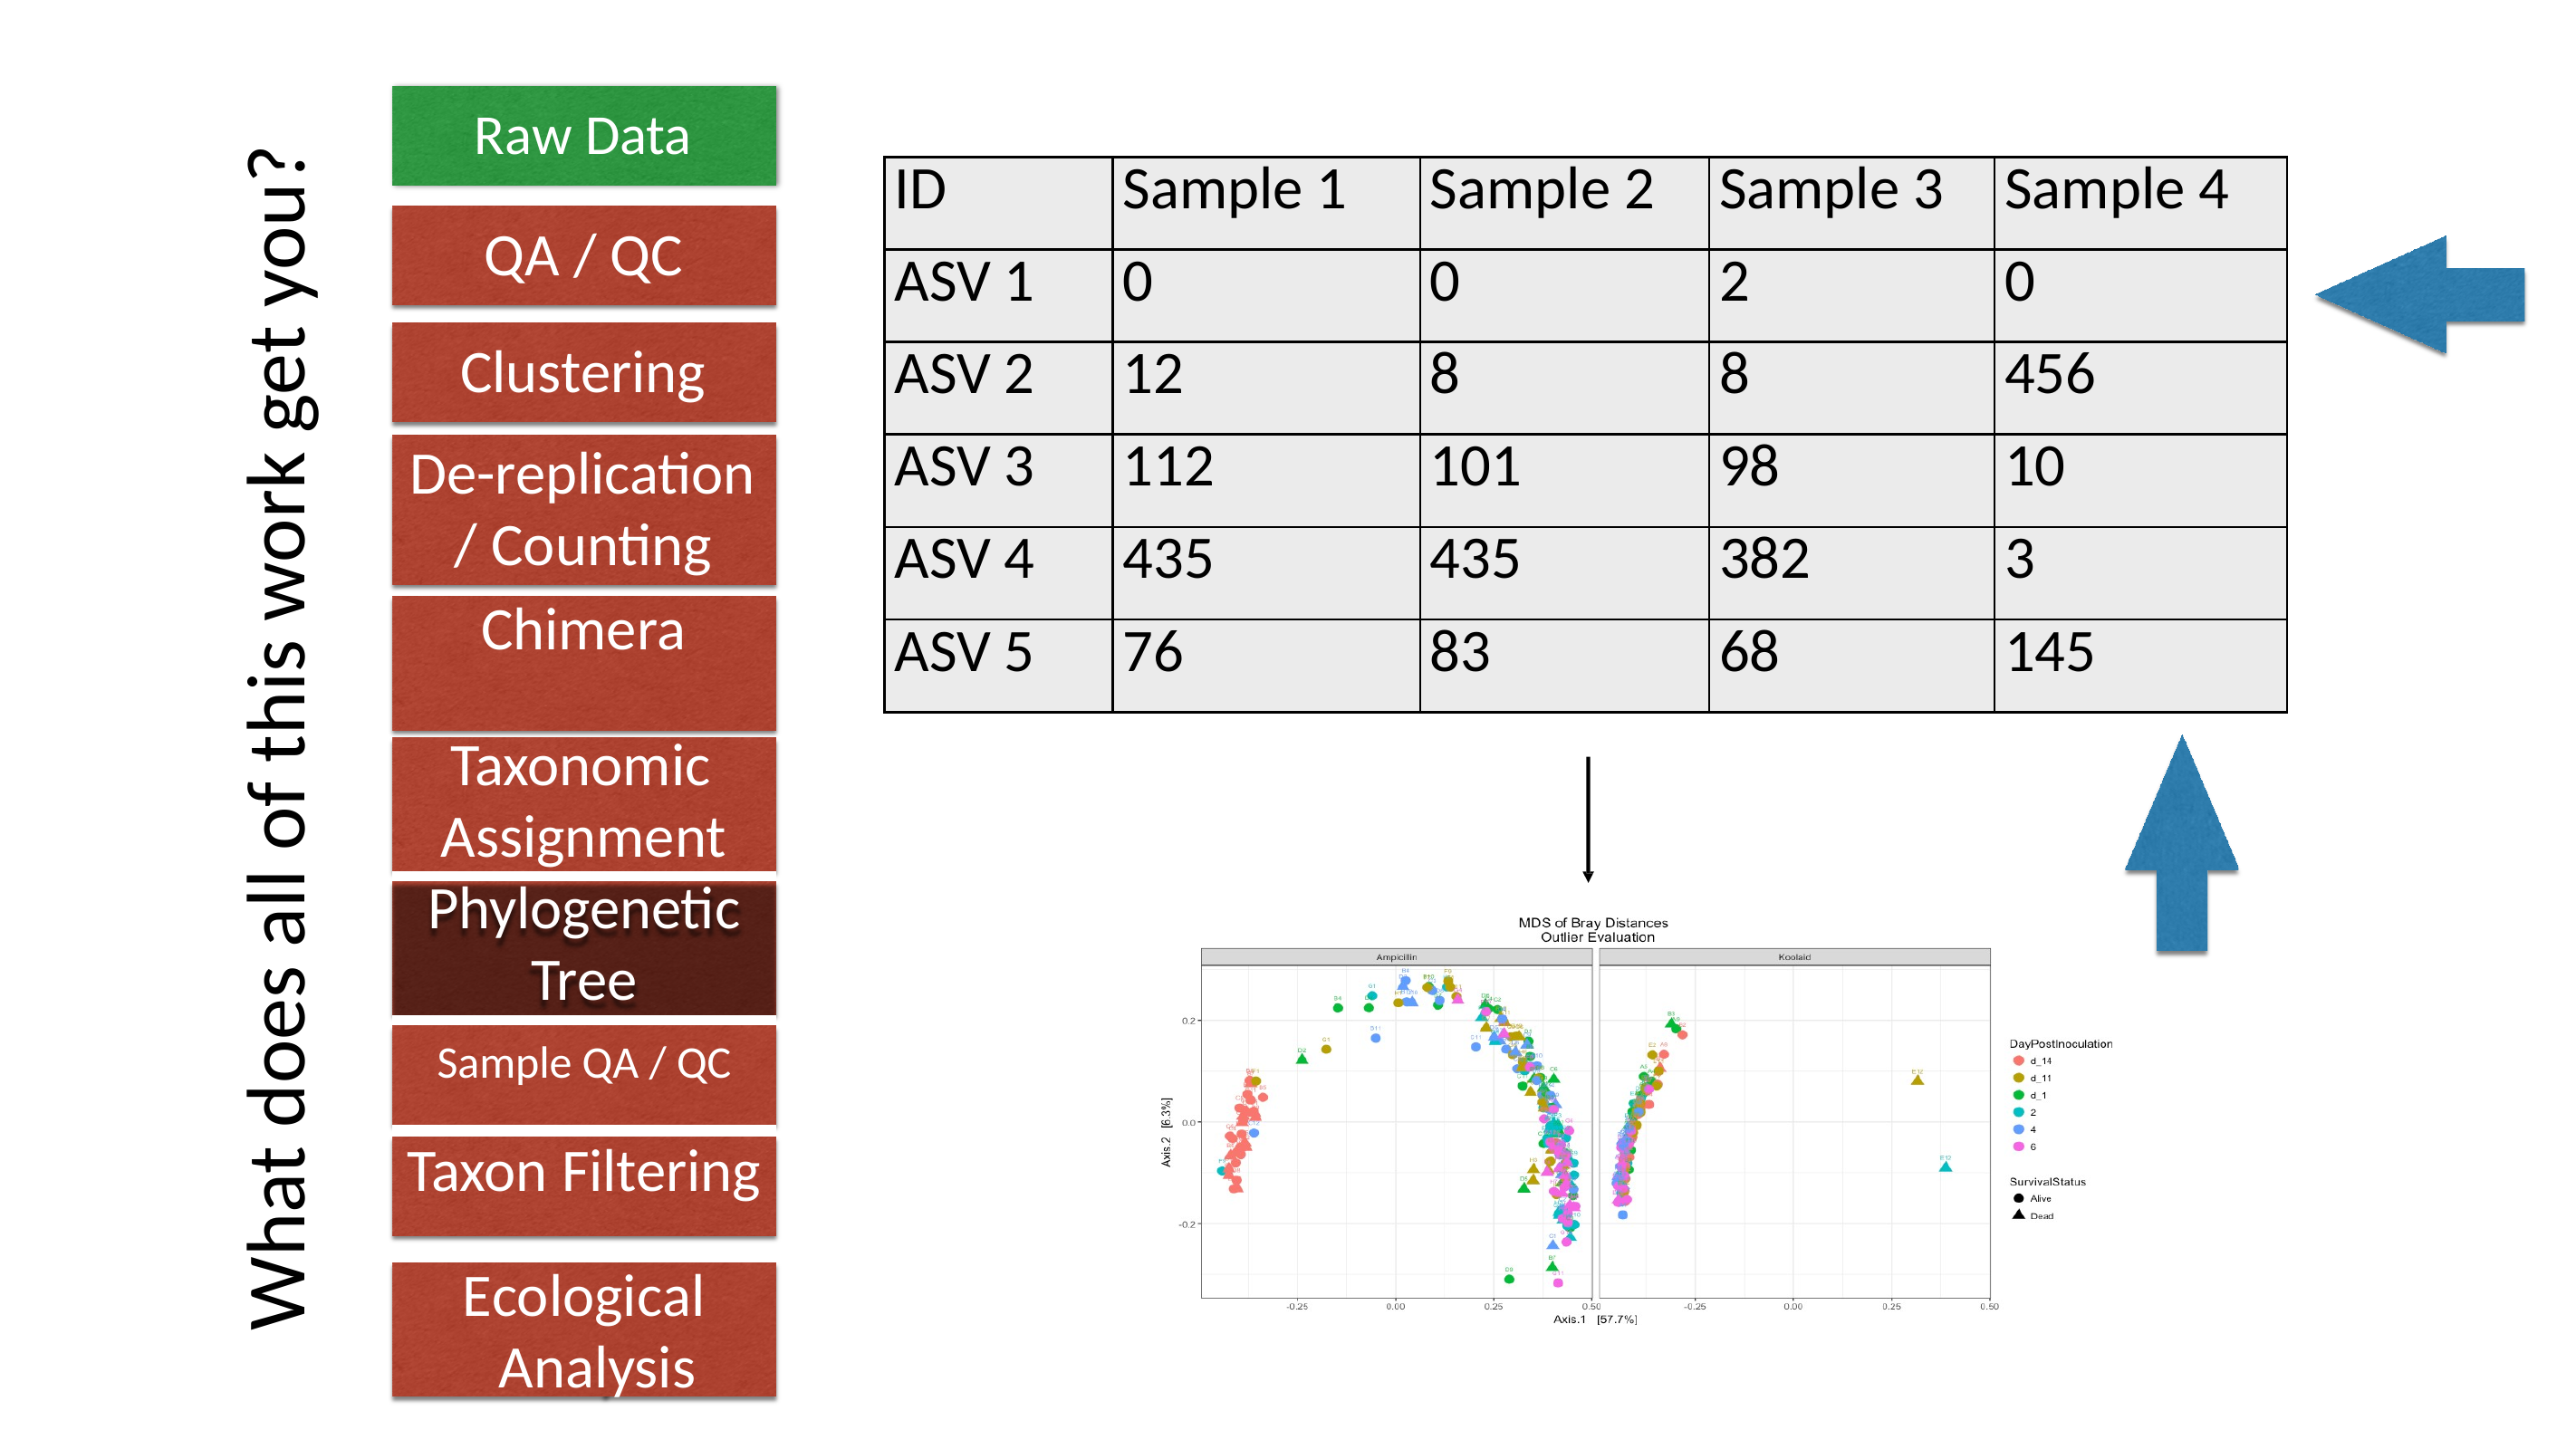

# Raw Data
What does all of this work get you?
| ID | Sample 1 | Sample 2 | Sample 3 | Sample 4 |
| --- | --- | --- | --- | --- |
| ASV 1 | 0 | 0 | 2 | 0 |
| ASV 2 | 12 | 8 | 8 | 456 |
| ASV 3 | 112 | 101 | 98 | 10 |
| ASV 4 | 435 | 435 | 382 | 3 |
| ASV 5 | 76 | 83 | 68 | 145 |

QA / QC

Clustering

De-replication
/ Counting

Chimera  Removal

| Taxonomic Assignment |
| --- |
| Phylogenetic Tree |
| Sample QA / QC |
| Taxon Filtering |

Ecological  Analysis